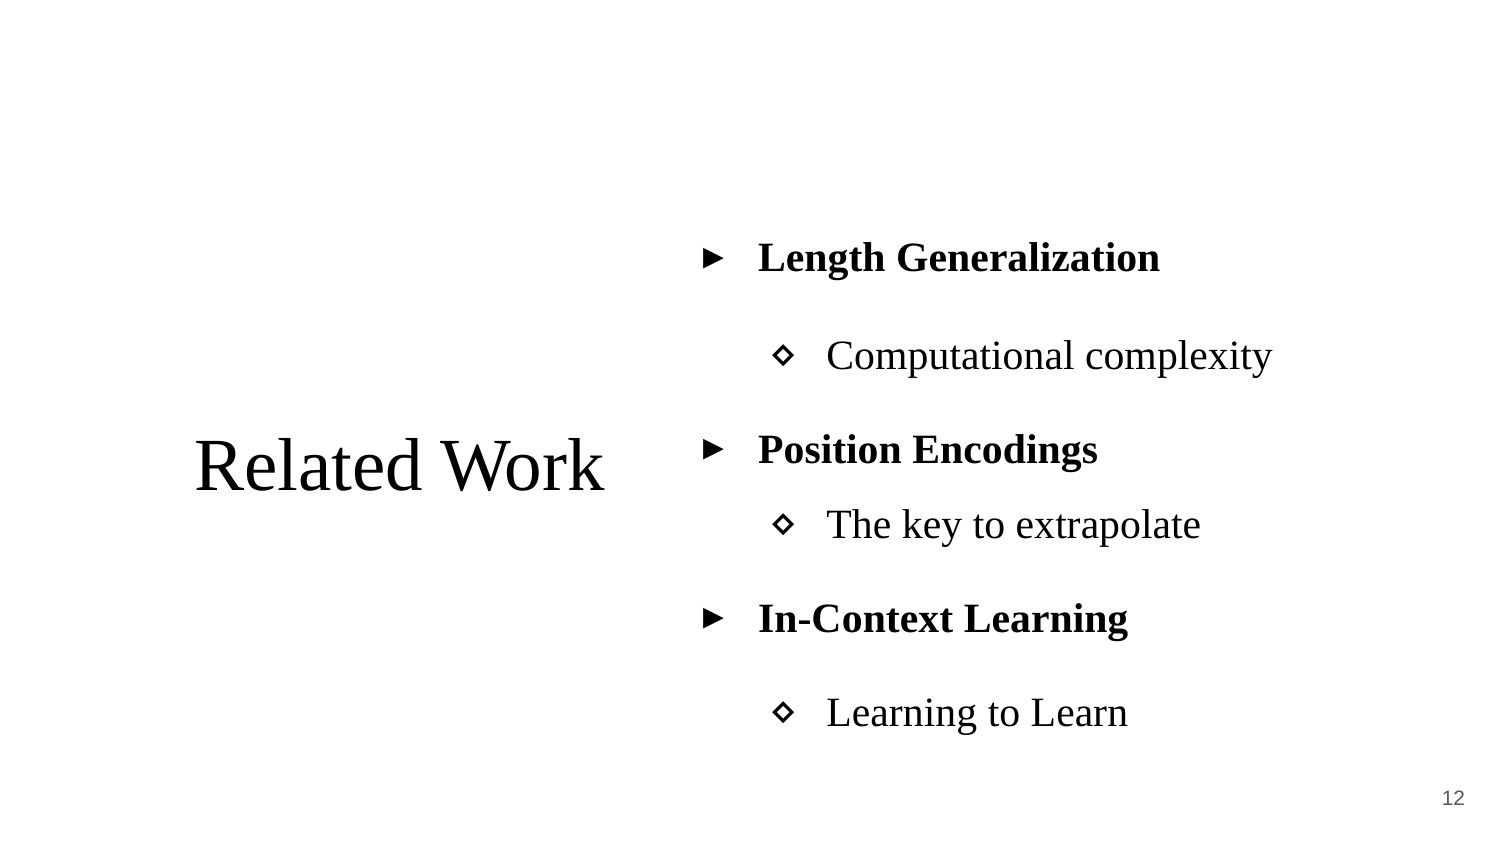

Length Generalization
Computational complexity
Position Encodings
The key to extrapolate
In-Context Learning
Learning to Learn
# Related Work
12